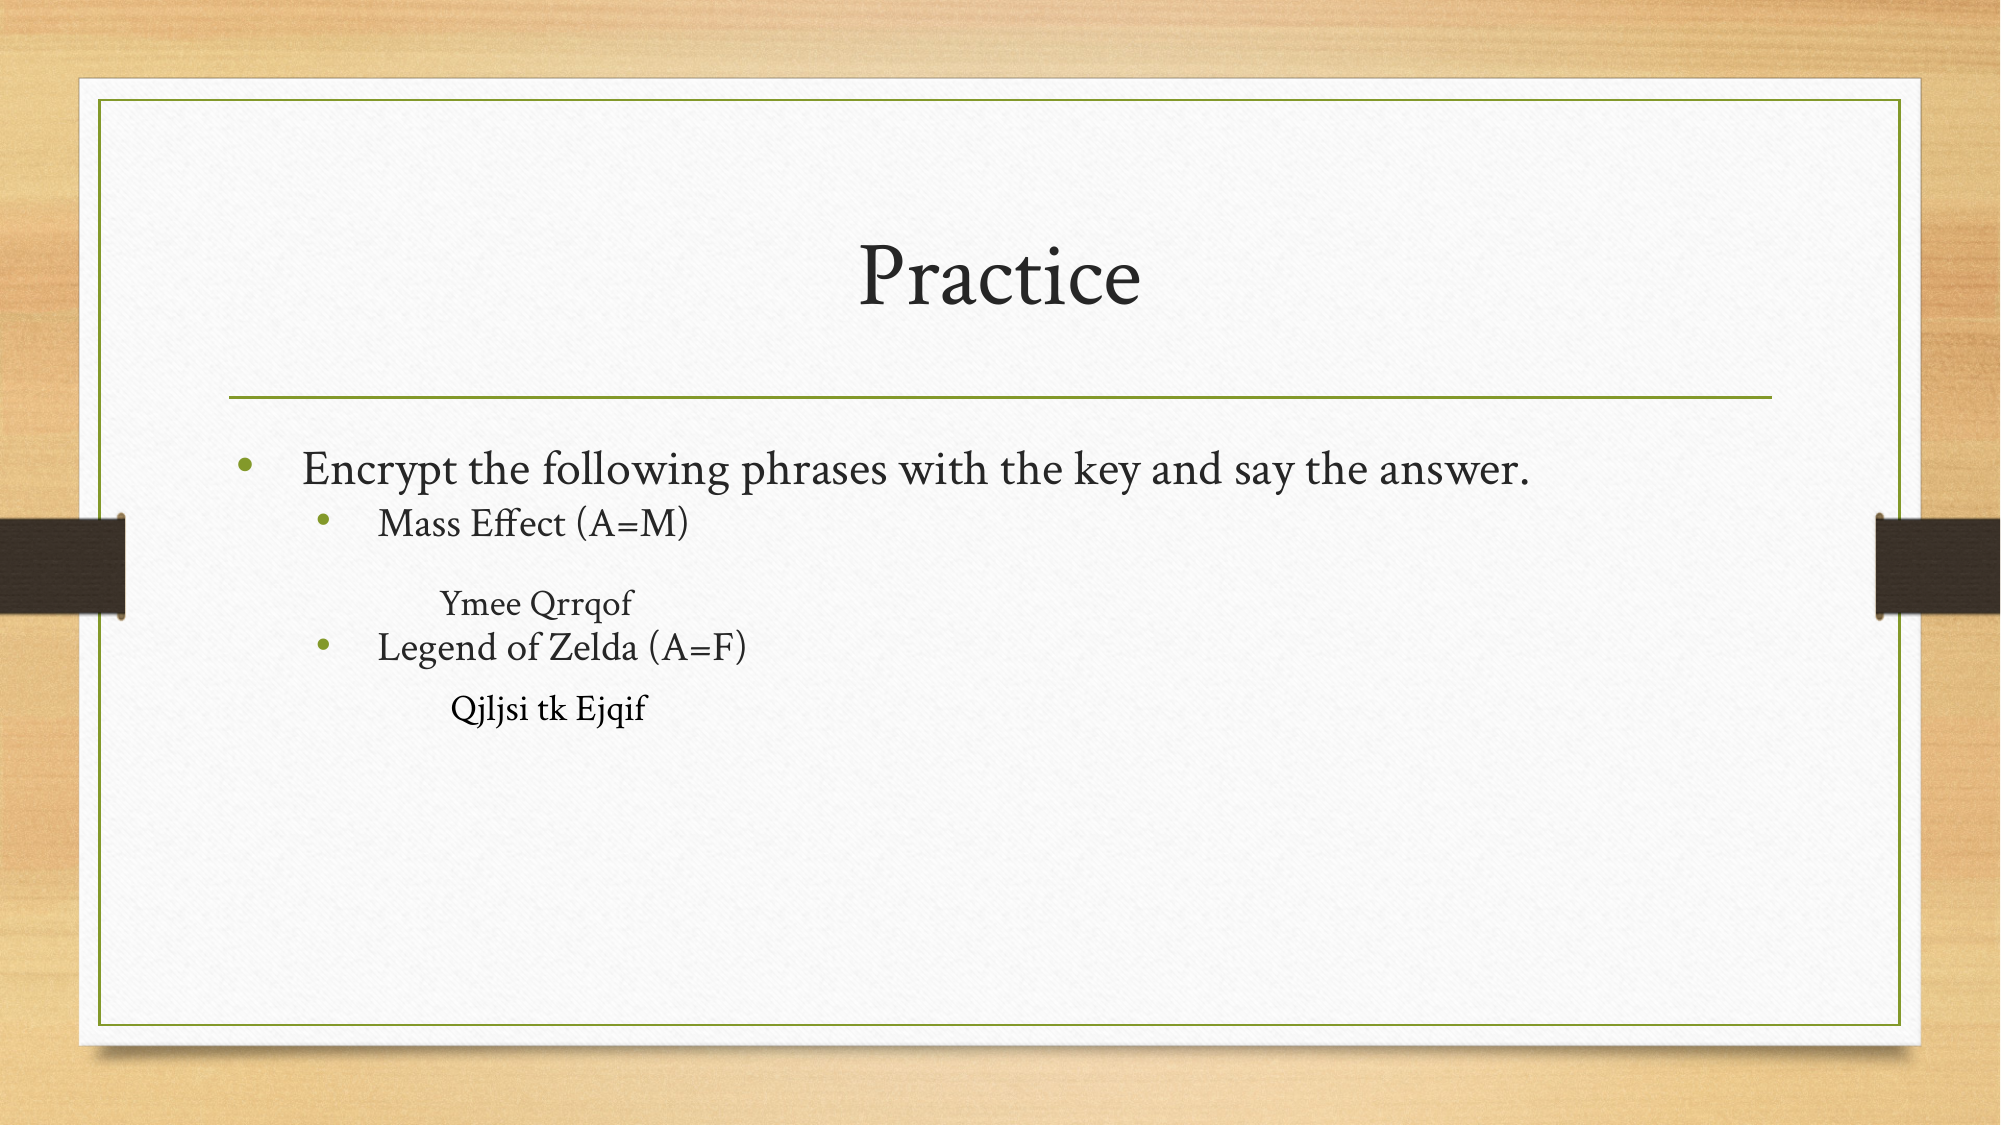

# Practice
Encrypt the following phrases with the key and say the answer.
Mass Effect (A=M)

Legend of Zelda (A=F)

Ymee Qrrqof
Qjljsi tk Ejqif